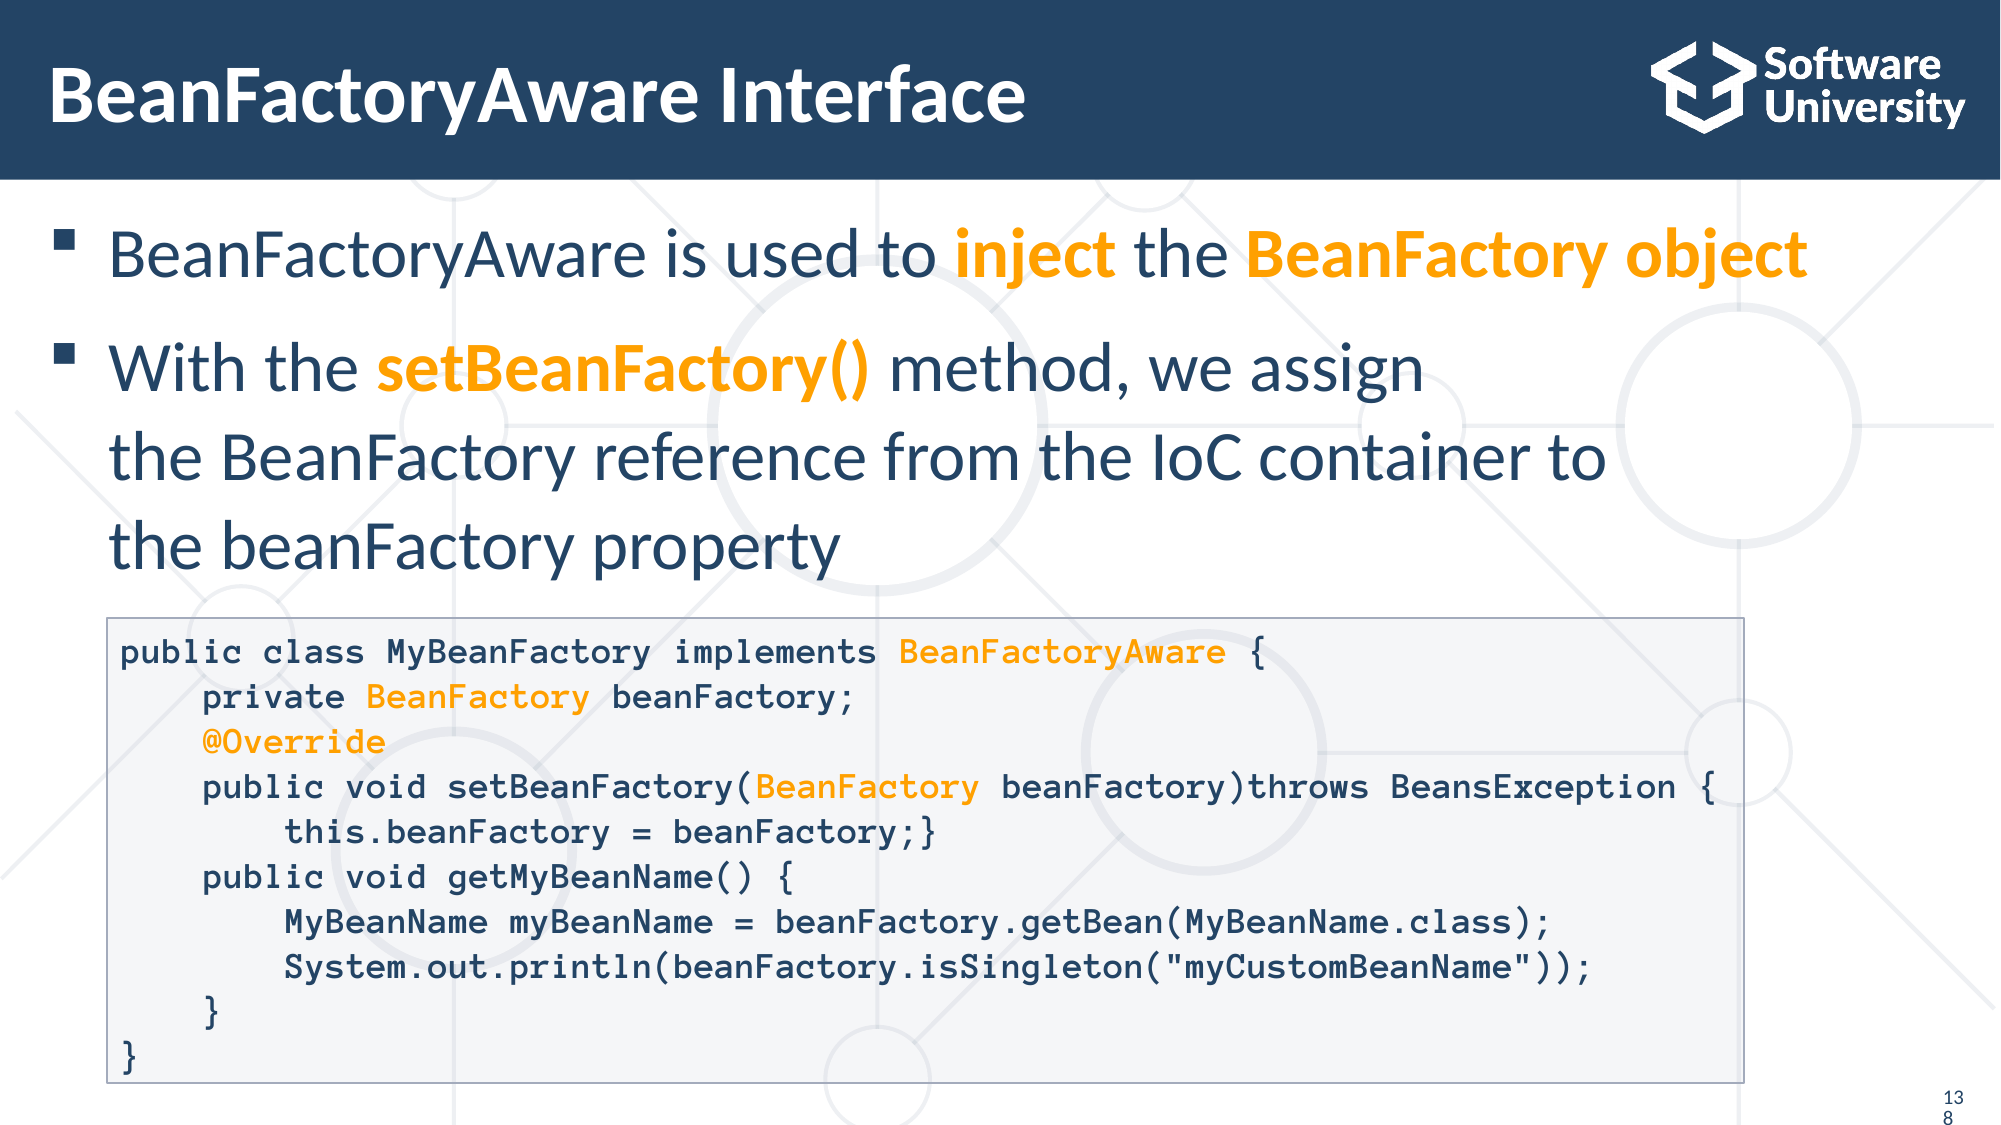

# BeanFactoryAware Interface
BeanFactoryAware is used to inject the BeanFactory object
With the setBeanFactory() method, we assign the BeanFactory reference from the IoC container to the beanFactory property
public class MyBeanFactory implements BeanFactoryAware {
    private BeanFactory beanFactory;
    @Override
    public void setBeanFactory(BeanFactory beanFactory)throws BeansException {
        this.beanFactory = beanFactory;}
    public void getMyBeanName() {
        MyBeanName myBeanName = beanFactory.getBean(MyBeanName.class);
        System.out.println(beanFactory.isSingleton("myCustomBeanName"));
    }
}
138